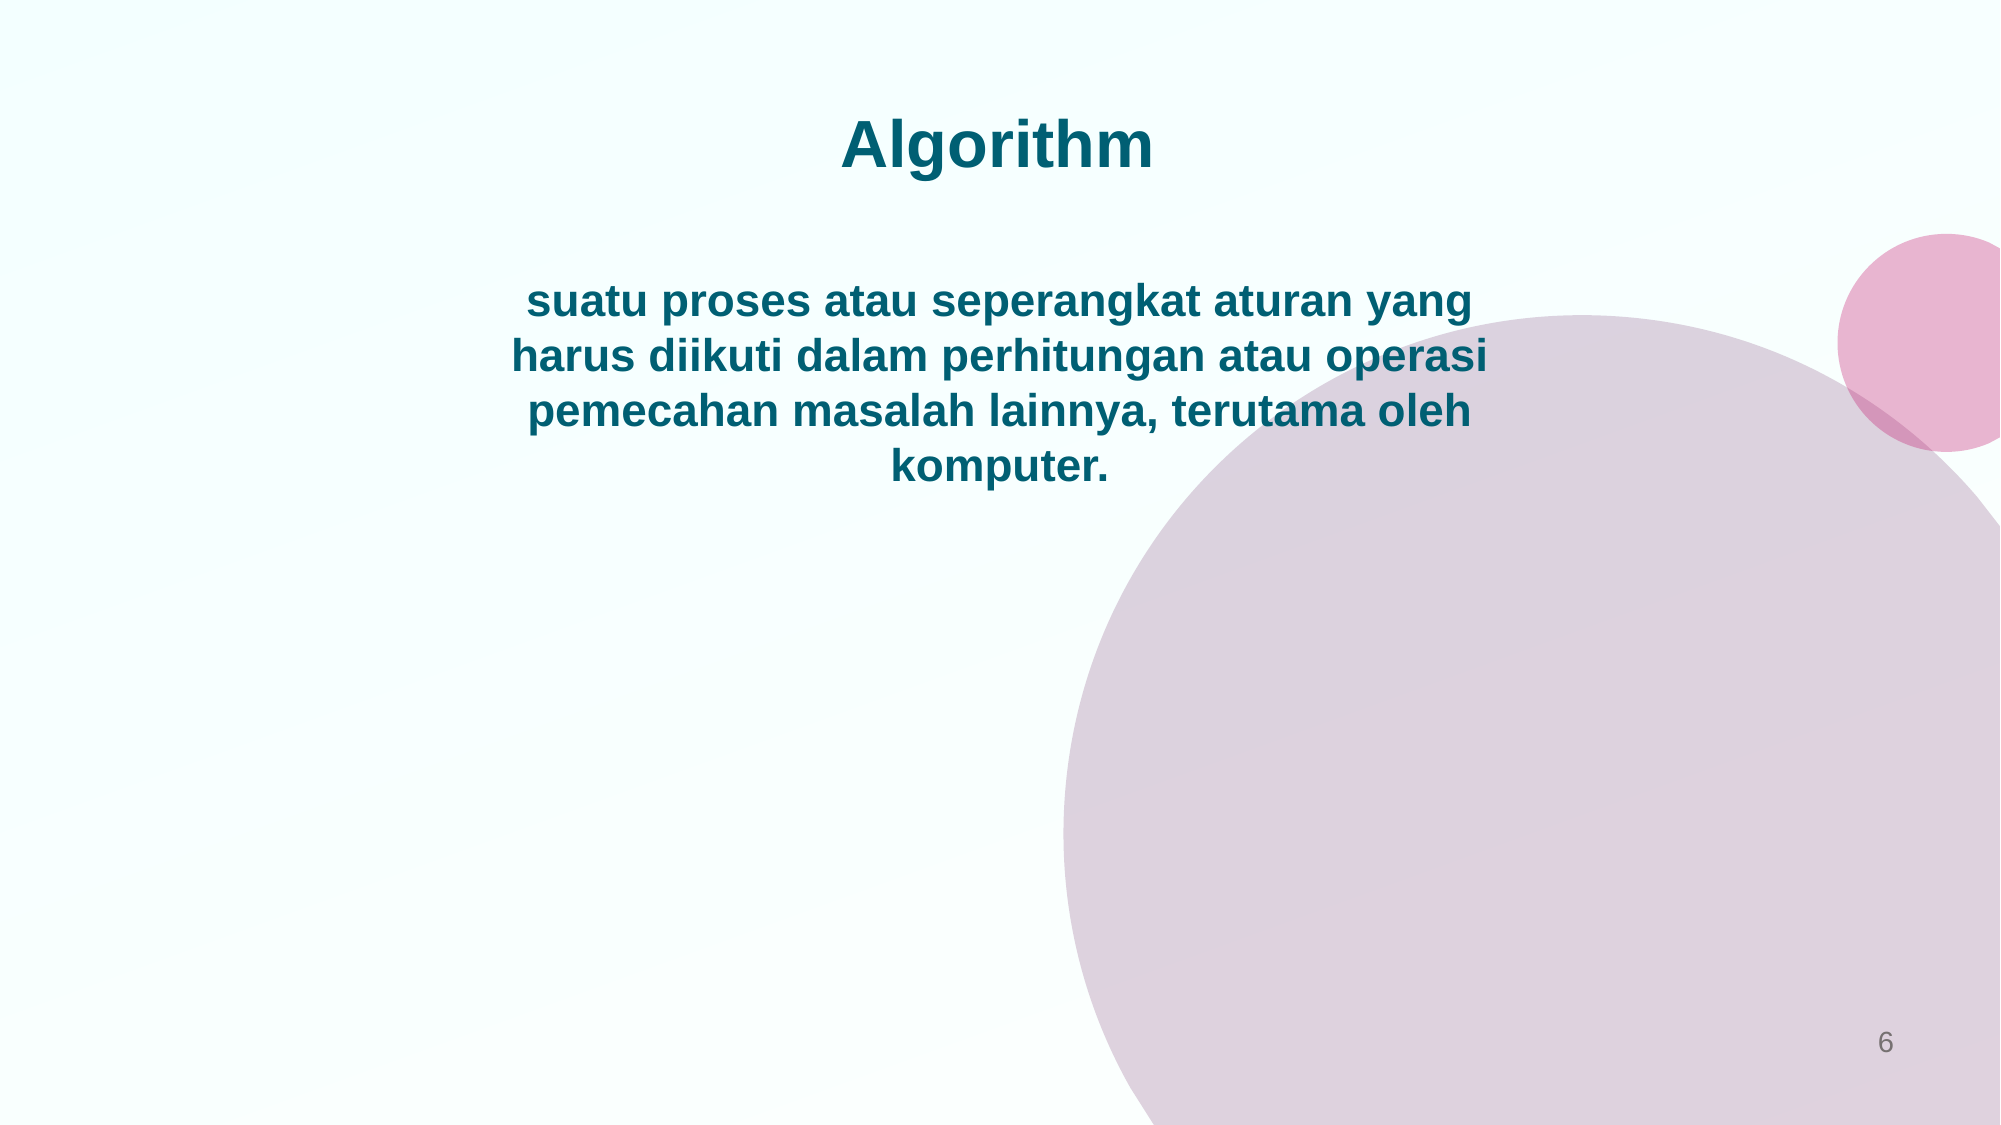

# Algorithm
suatu proses atau seperangkat aturan yang harus diikuti dalam perhitungan atau operasi pemecahan masalah lainnya, terutama oleh komputer.
6